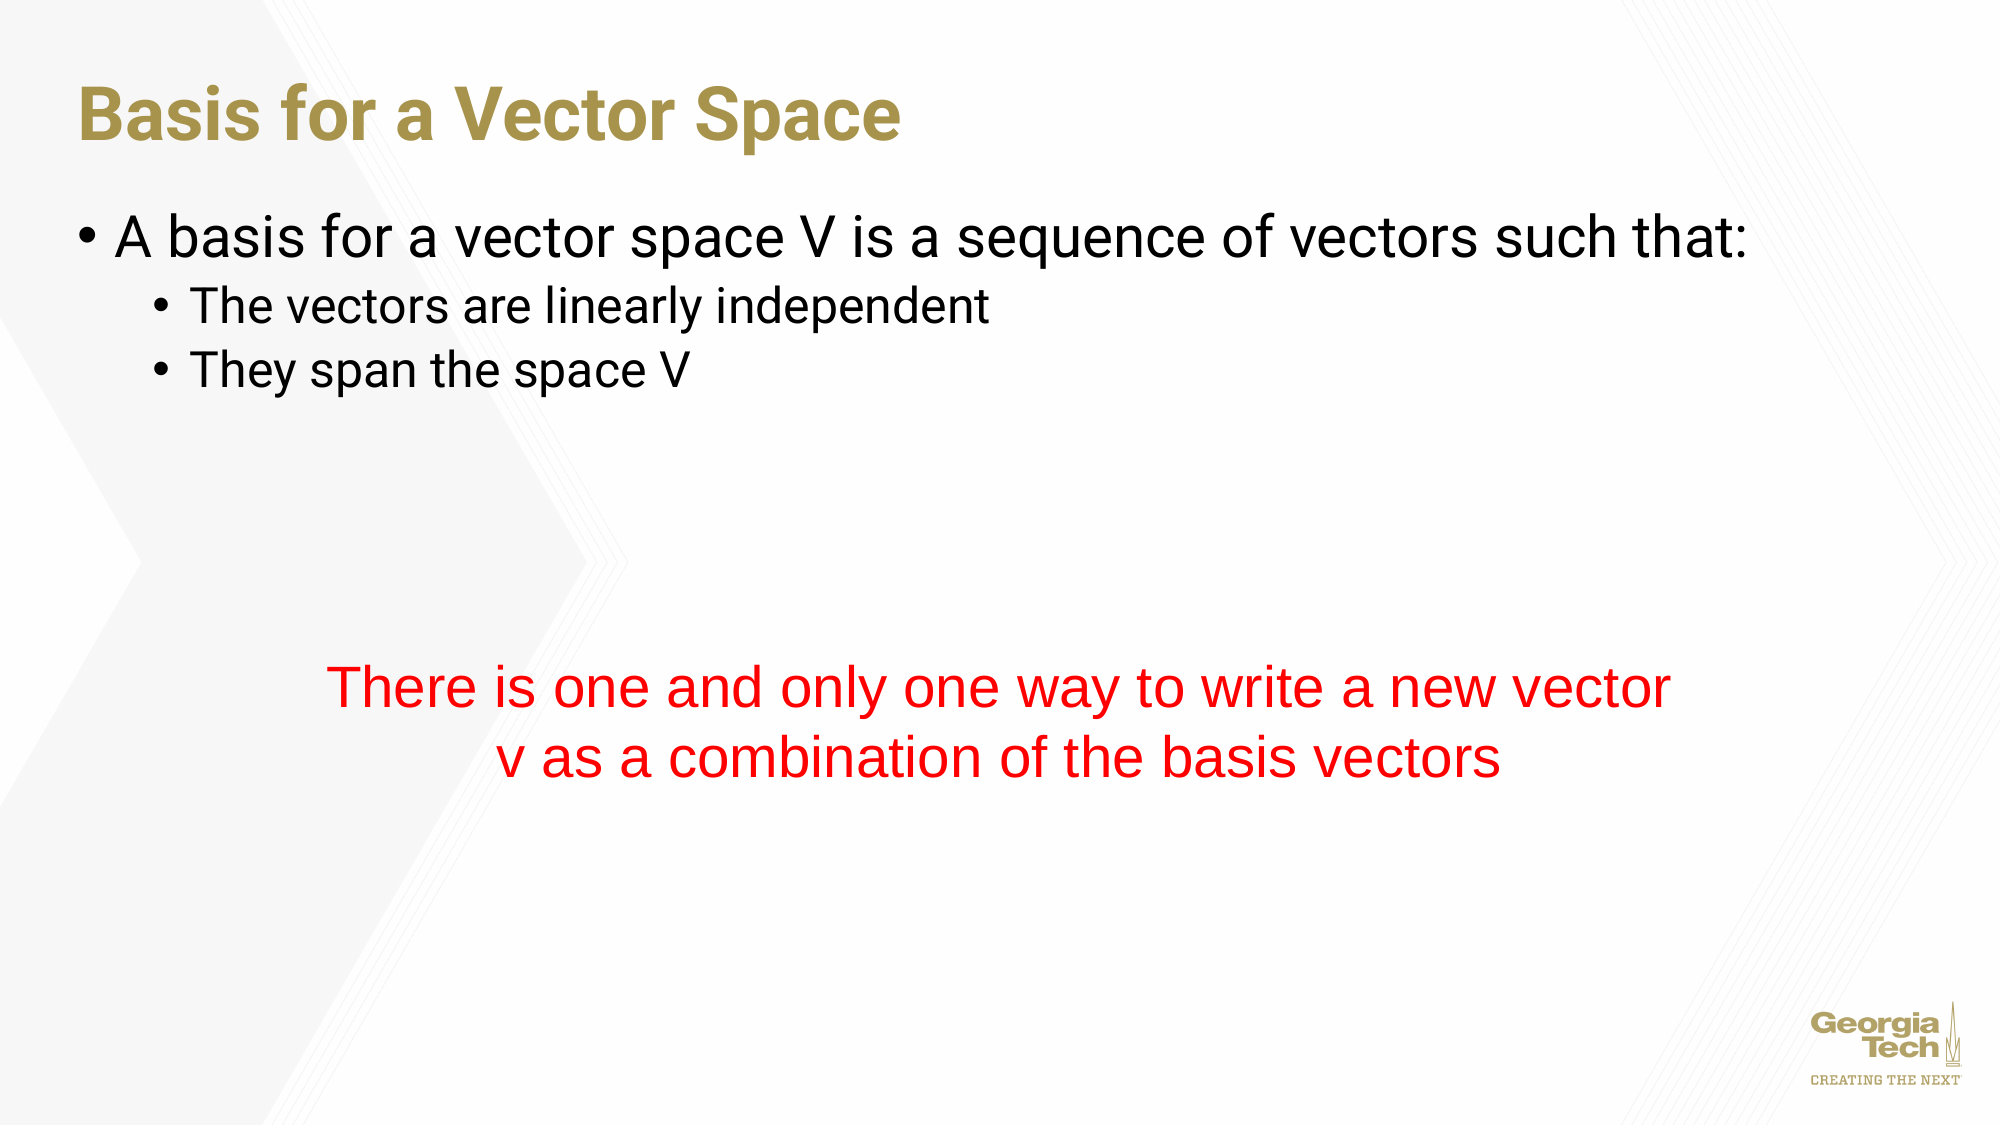

# Basis for a Vector Space
A basis for a vector space V is a sequence of vectors such that:
The vectors are linearly independent
They span the space V
There is one and only one way to write a new vector v as a combination of the basis vectors